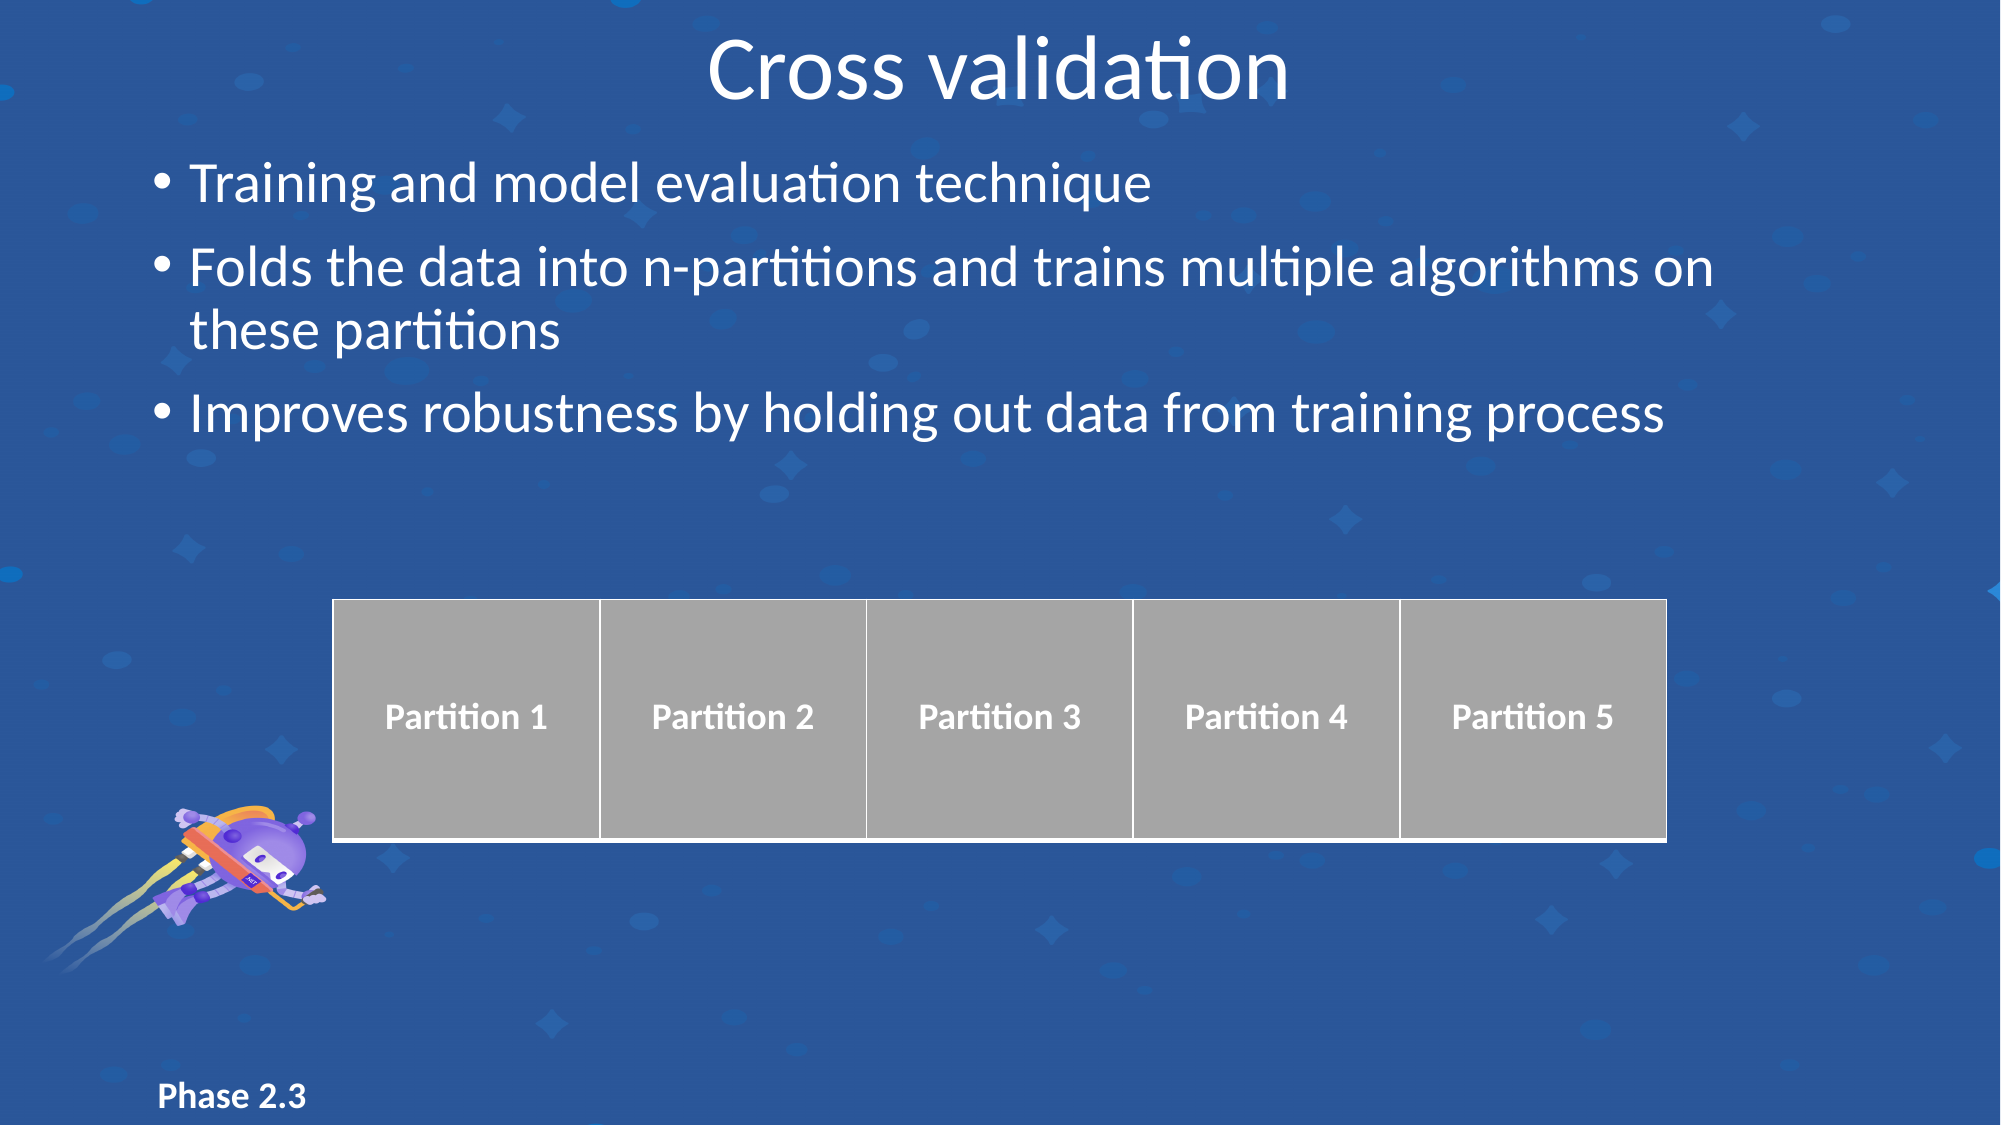

Cross validation
Training and model evaluation technique
Folds the data into n-partitions and trains multiple algorithms on these partitions
Improves robustness by holding out data from training process

| Partition 1 | Partition 2 | Partition 3 | Partition 4 | Partition 5 |
| --- | --- | --- | --- | --- |
Phase 2.3